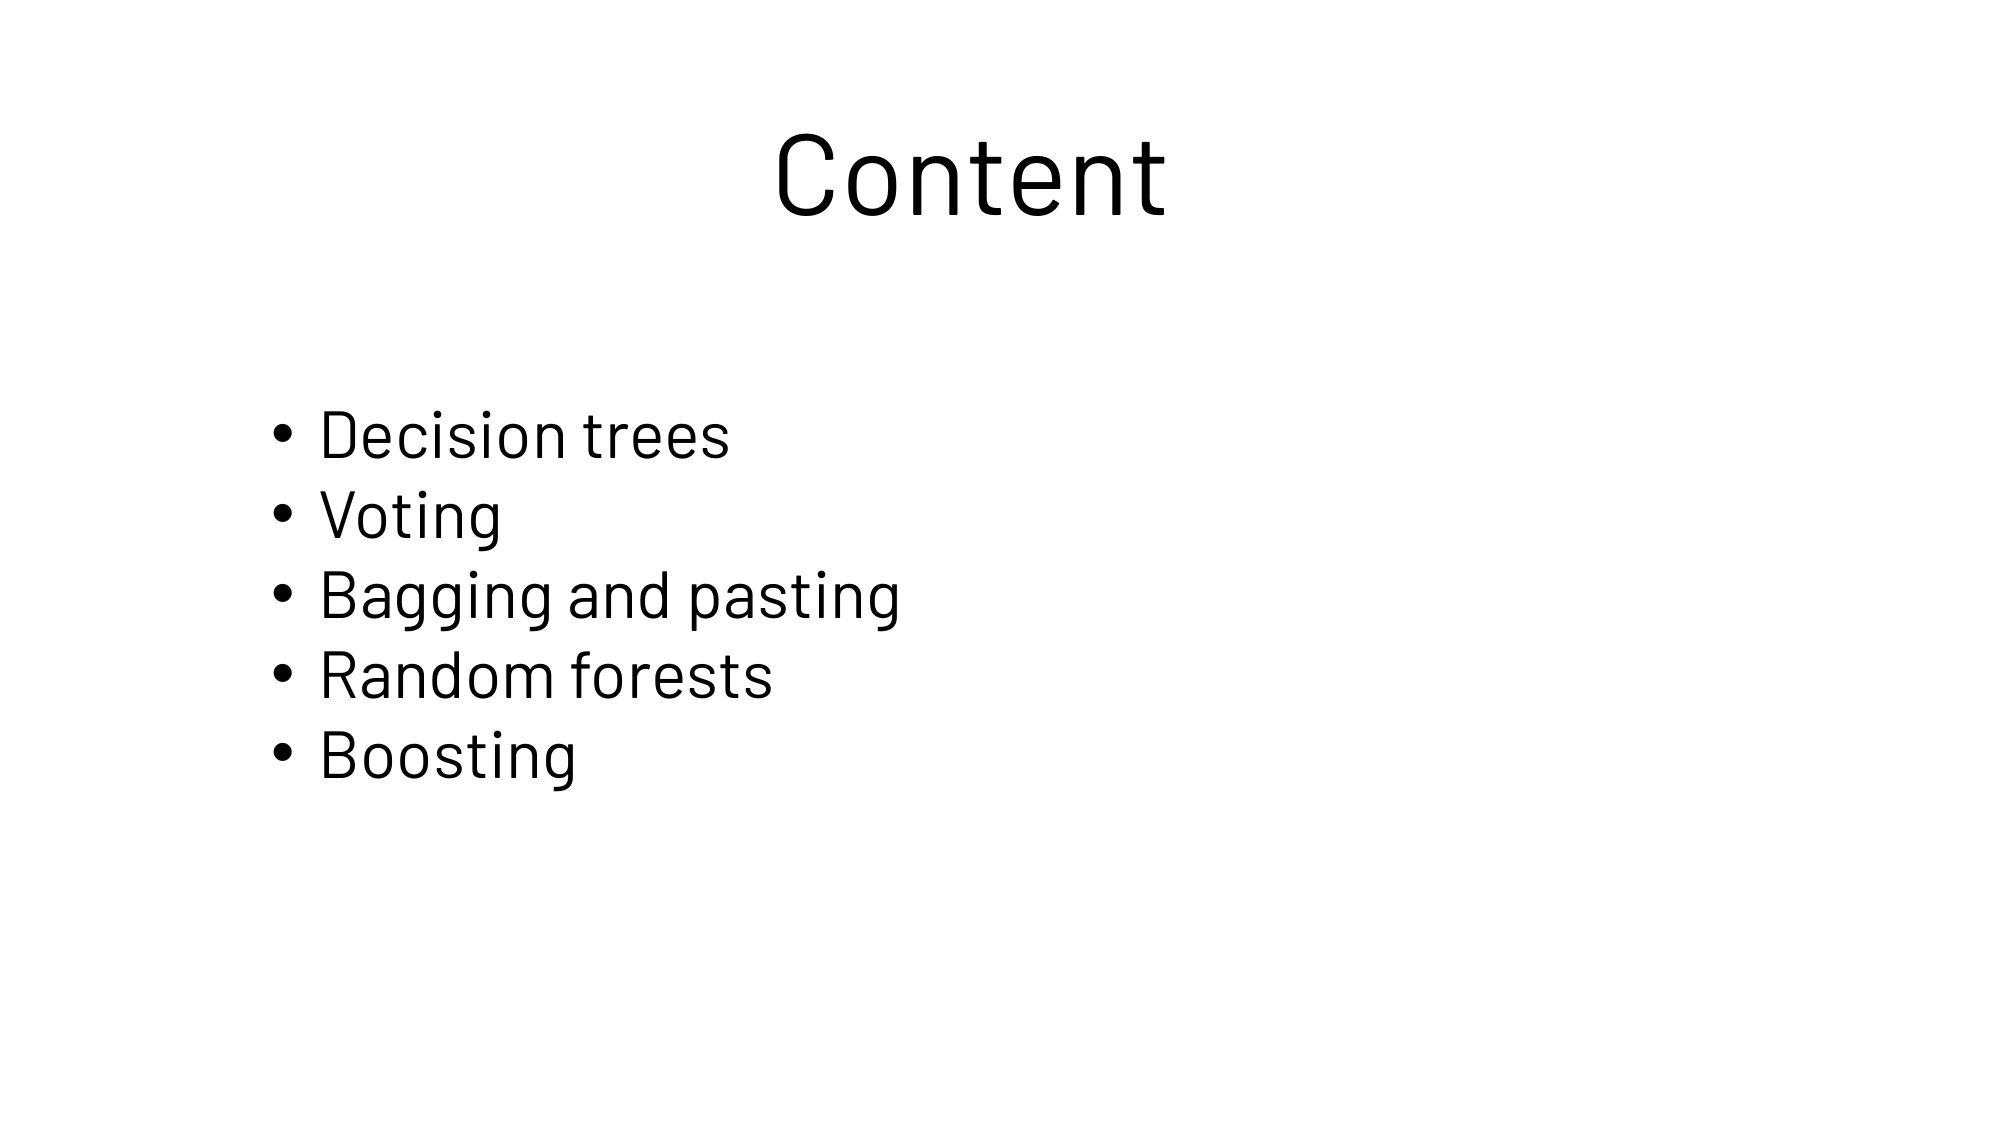

# Content
Decision trees
Voting
Bagging and pasting
Random forests
Boosting